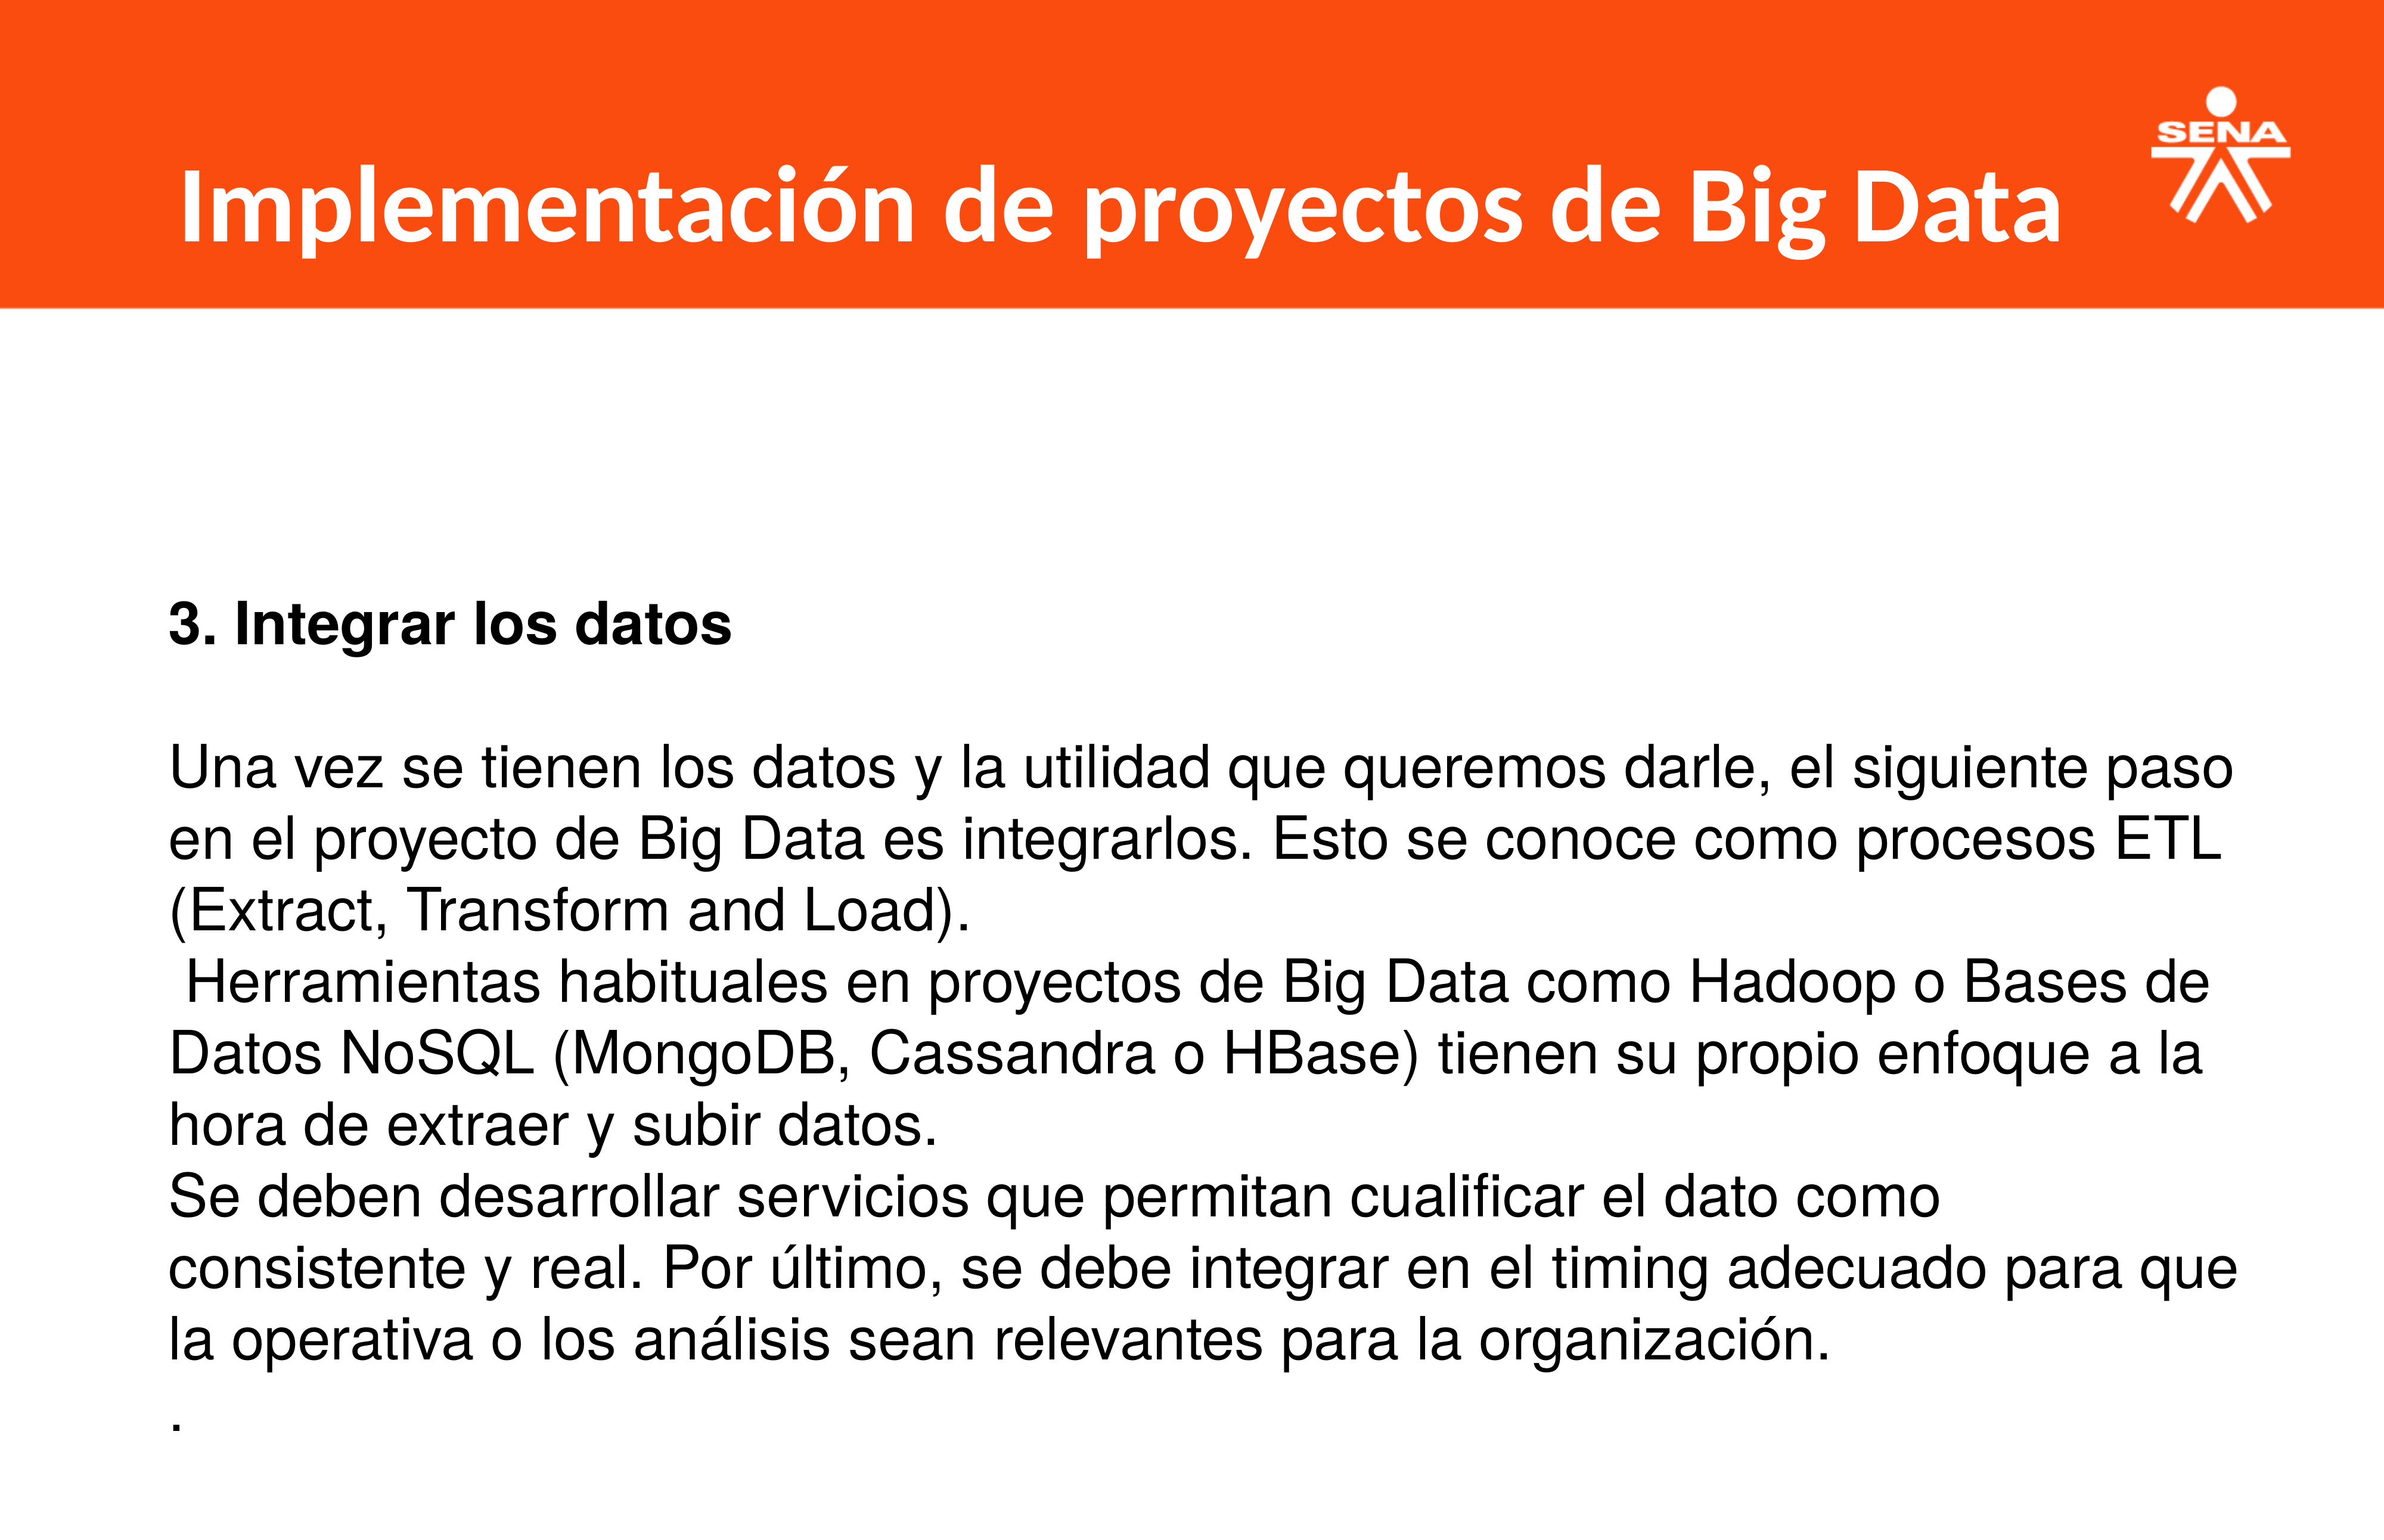

Implementación de proyectos de Big Data

3. Integrar los datos

Una vez se tienen los datos y la utilidad que queremos darle, el siguiente paso en el proyecto de Big Data es integrarlos. Esto se conoce como procesos ETL (Extract, Transform and Load).
 Herramientas habituales en proyectos de Big Data como Hadoop o Bases de Datos NoSQL (MongoDB, Cassandra o HBase) tienen su propio enfoque a la hora de extraer y subir datos.
Se deben desarrollar servicios que permitan cualificar el dato como consistente y real. Por último, se debe integrar en el timing adecuado para que la operativa o los análisis sean relevantes para la organización.
.